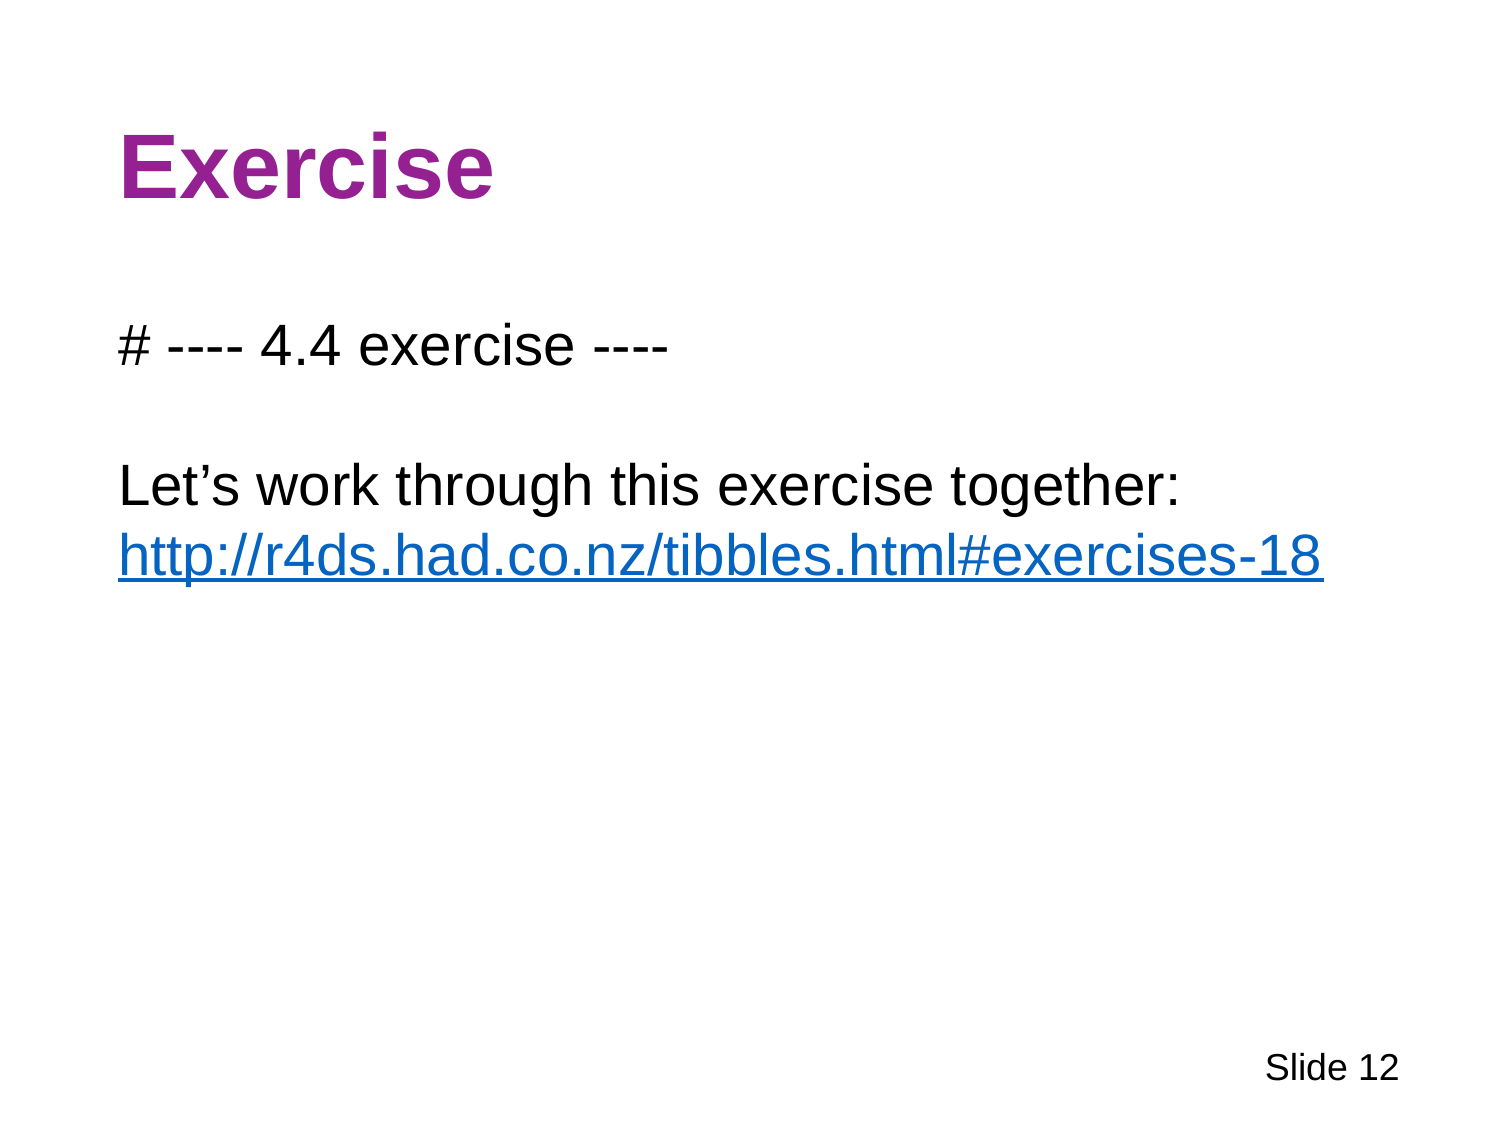

# Exercise
# ---- 4.4 exercise ----

Let’s work through this exercise together:
http://r4ds.had.co.nz/tibbles.html#exercises-18

Slide 12